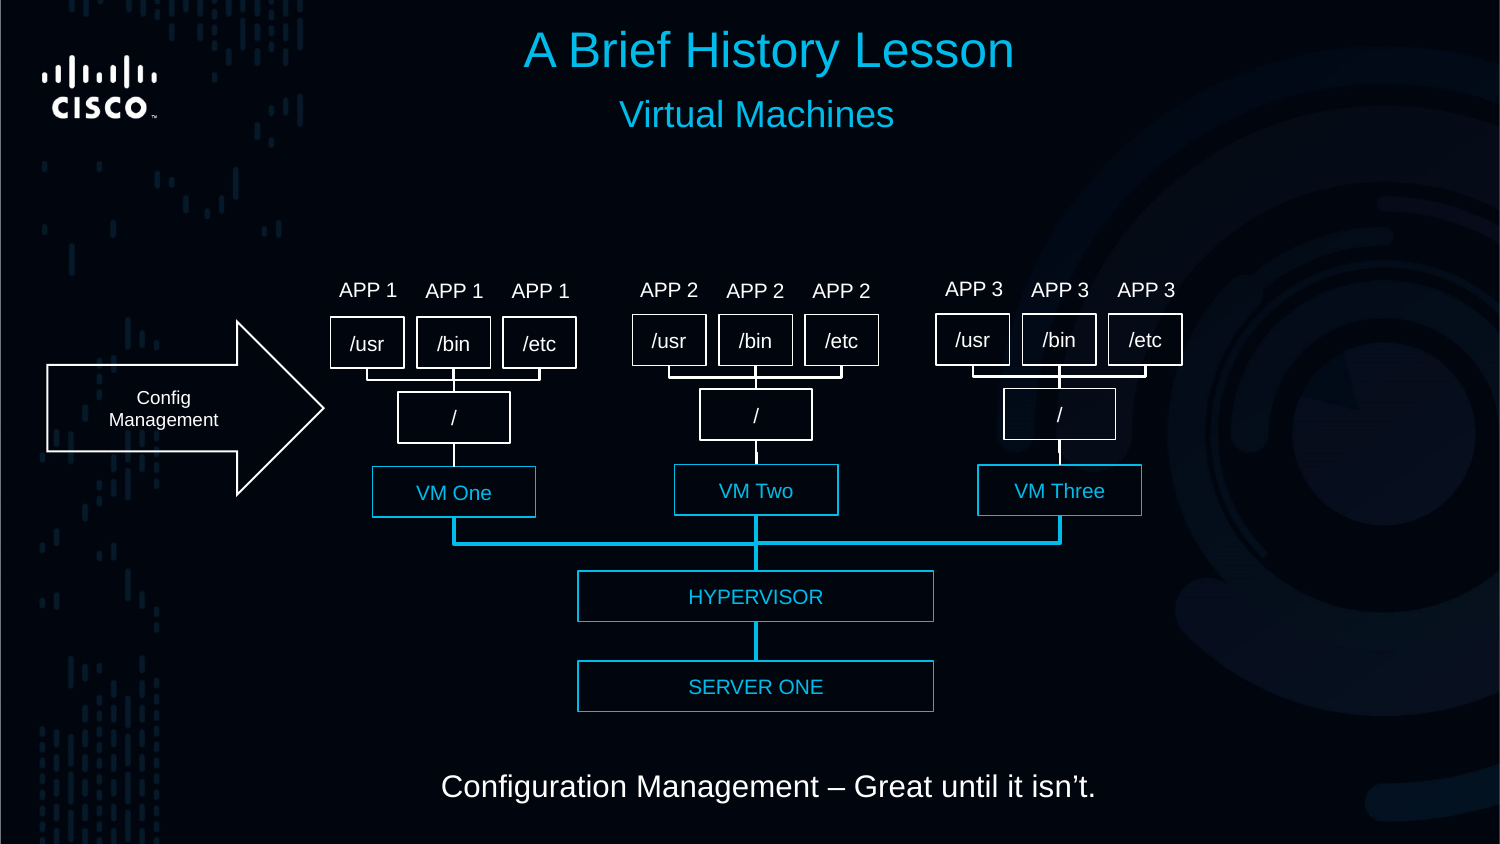

A Brief History Lesson
                                     Virtual Machines
APP 3
APP 3
APP 3
APP 1
APP 2
APP 1
APP 1
APP 2
APP 2
/usr
/bin
/etc
/usr
/bin
/etc
/usr
/bin
/etc
Config
Management
/
/
/
VM Two
VM Three
VM One
HYPERVISOR
SERVER ONE
Configuration Management – Great until it isn’t.